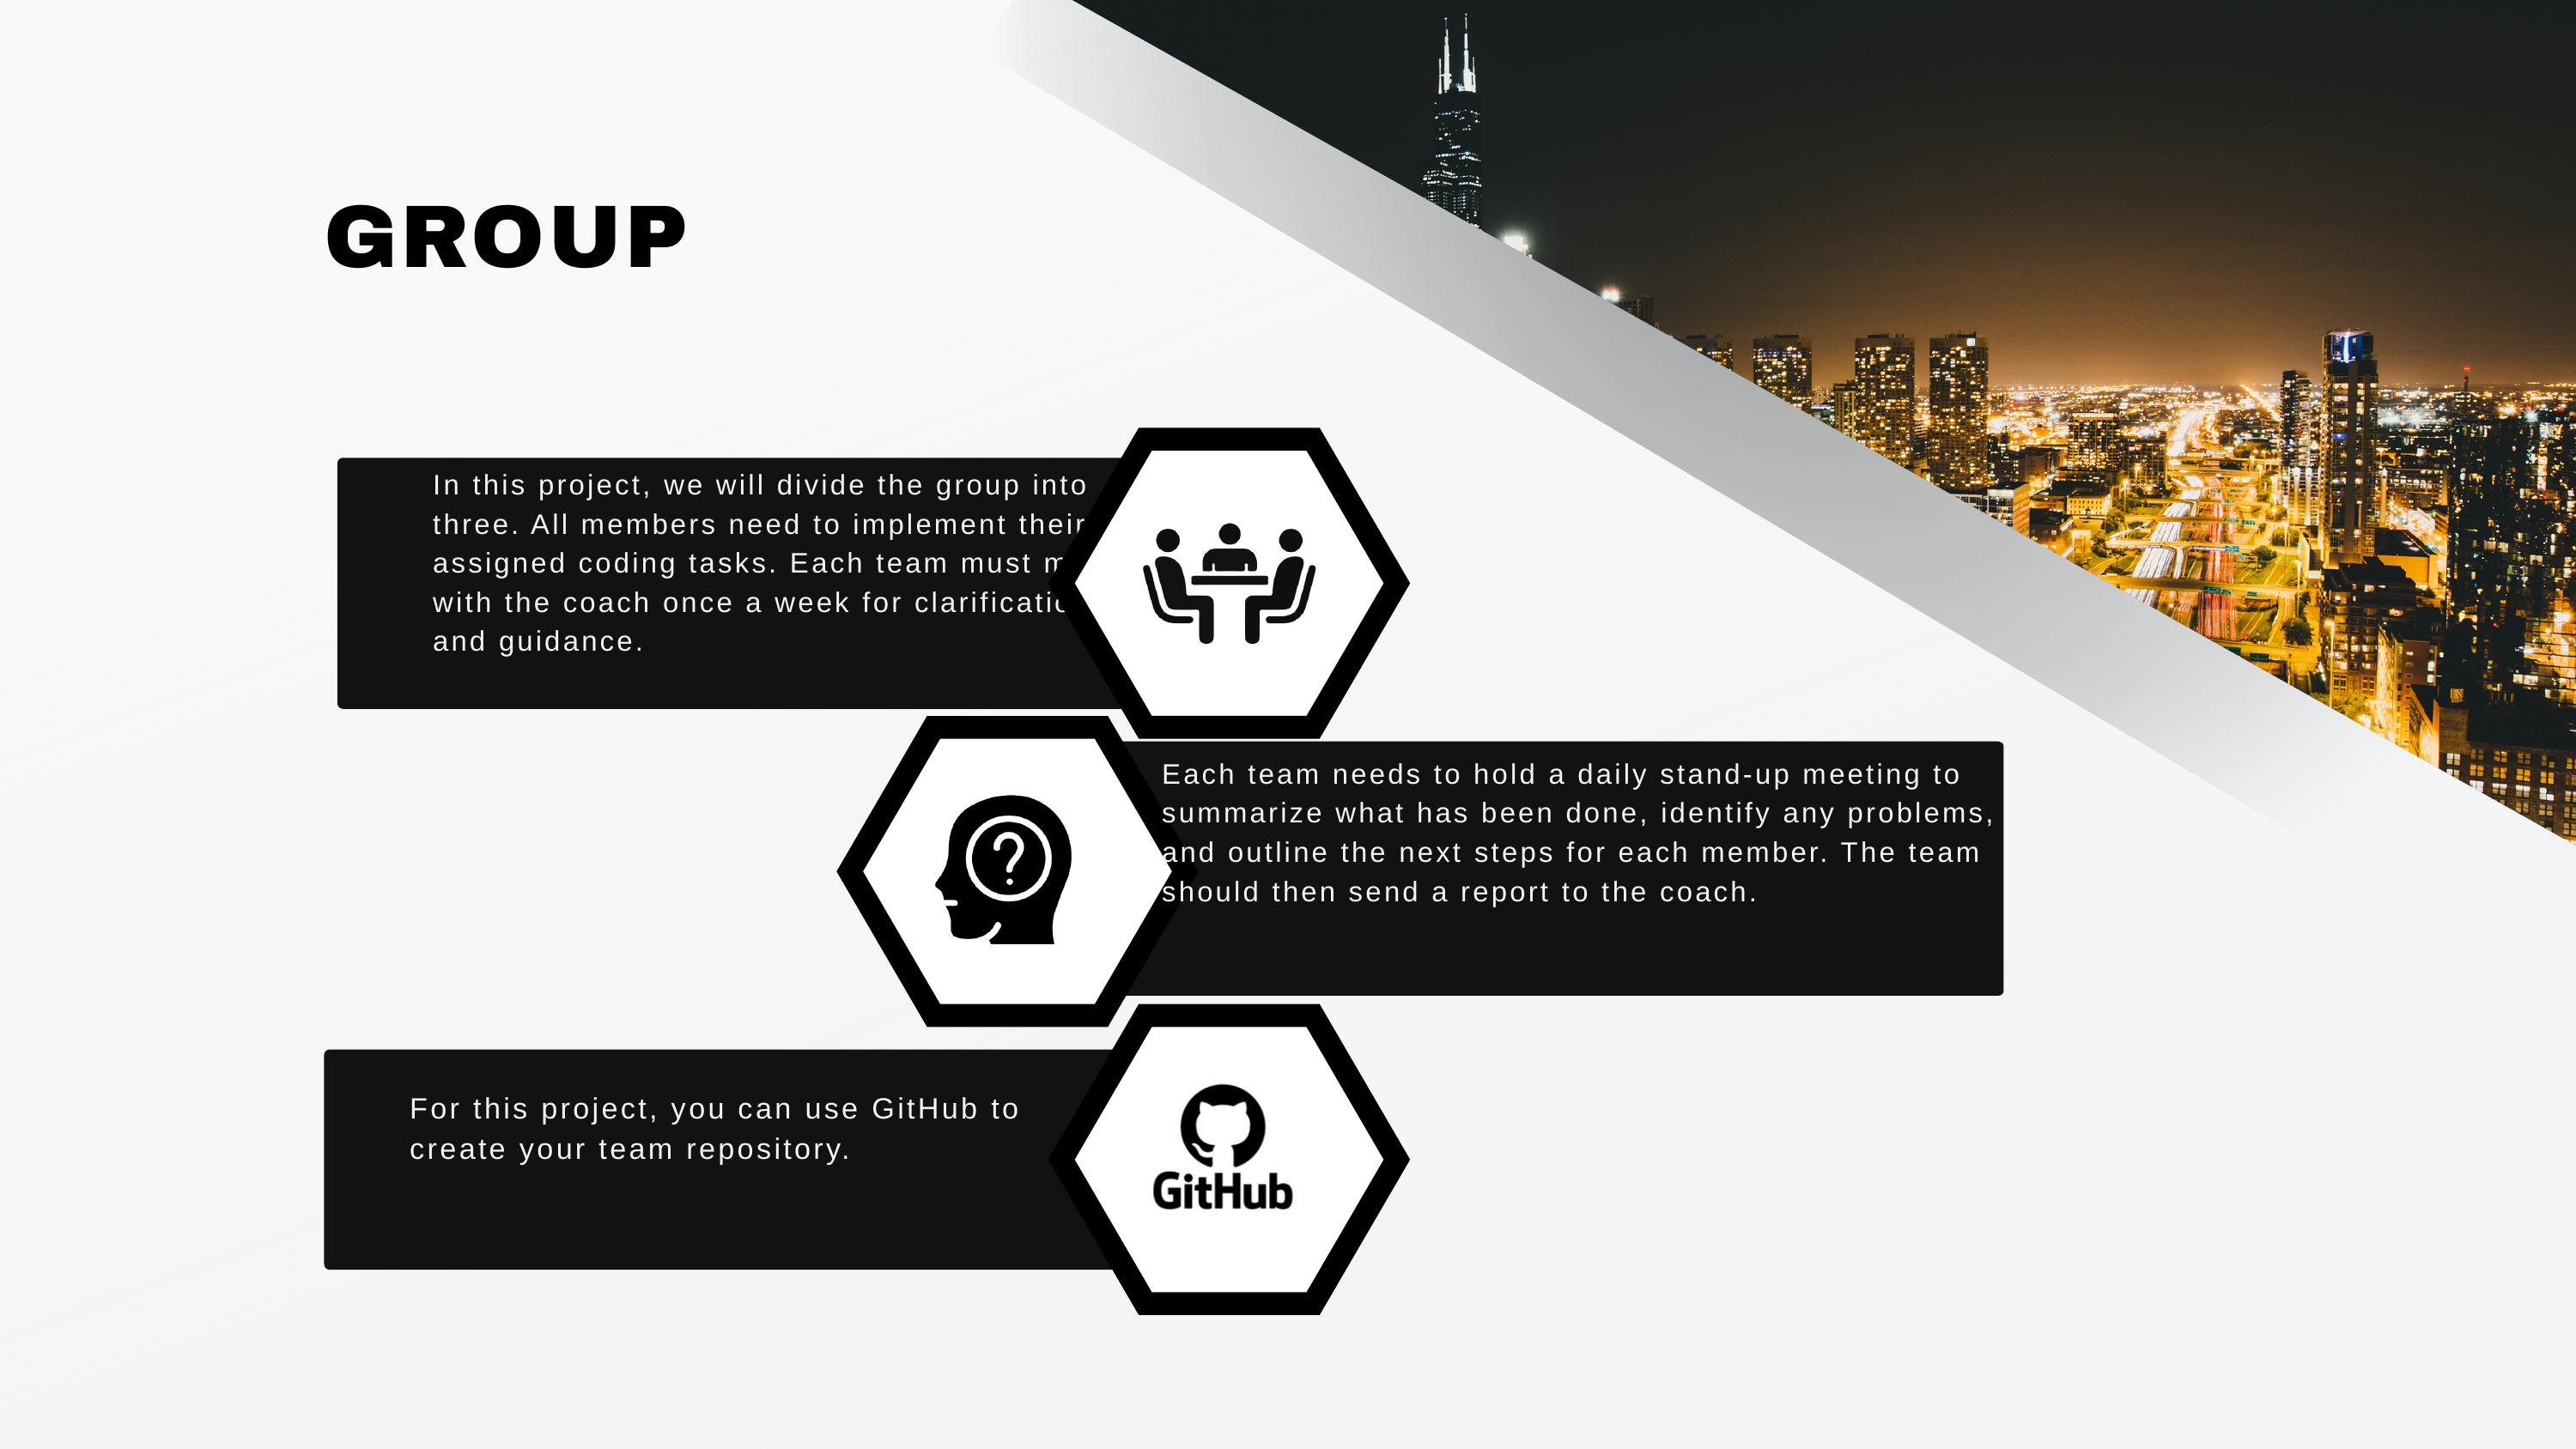

GROUP

In this project, we will divide the group into three. All members need to implement their assigned coding tasks. Each team must meet with the coach once a week for clarification and guidance.

Each team needs to hold a daily stand-up meeting to summarize what has been done, identify any problems, and outline the next steps for each member. The team should then send a report to the coach.

For this project, you can use GitHub to create your team repository.